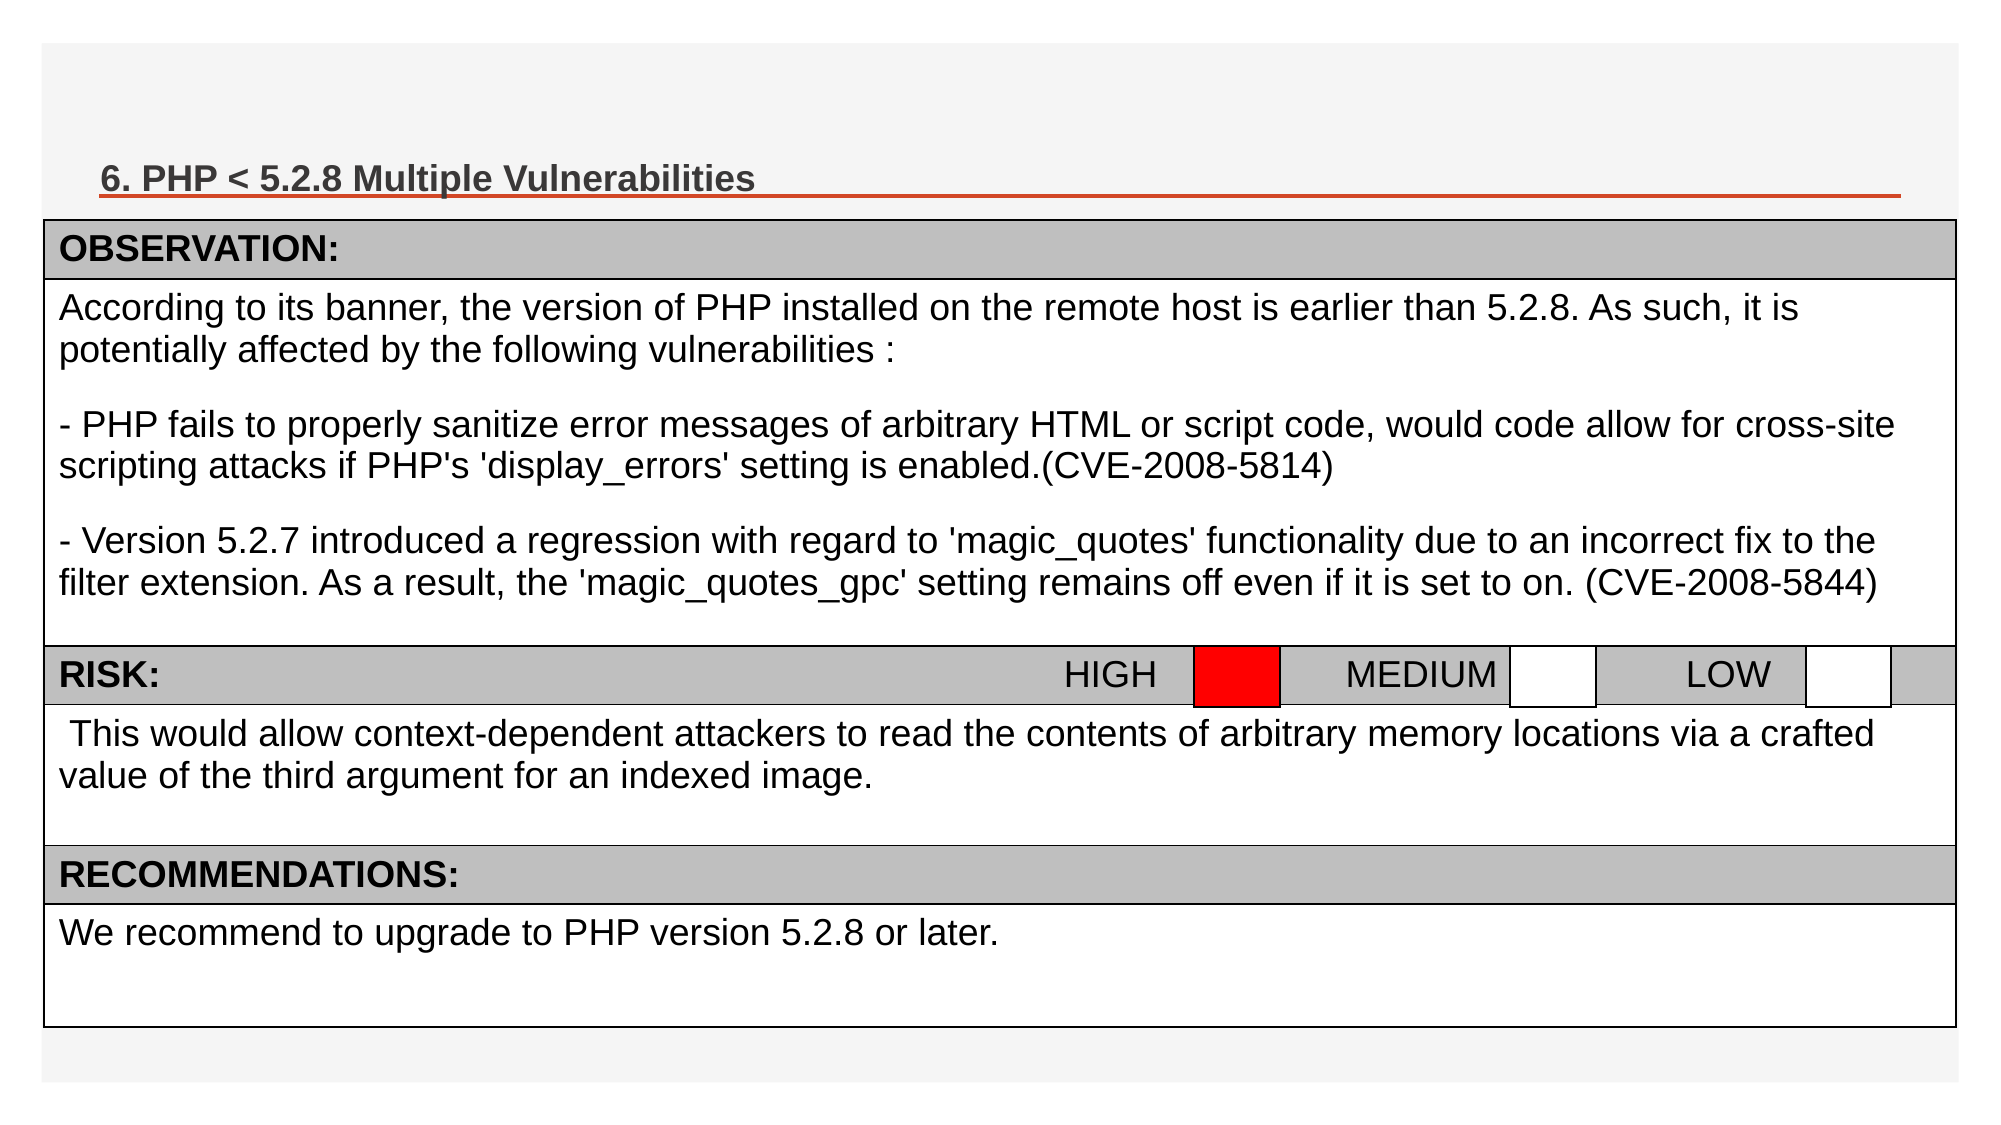

# 6. PHP < 5.2.8 Multiple Vulnerabilities
| OBSERVATION: |
| --- |
| According to its banner, the version of PHP installed on the remote host is earlier than 5.2.8. As such, it is potentially affected by the following vulnerabilities : - PHP fails to properly sanitize error messages of arbitrary HTML or script code, would code allow for cross-site scripting attacks if PHP's 'display\_errors' setting is enabled.(CVE-2008-5814) - Version 5.2.7 introduced a regression with regard to 'magic\_quotes' functionality due to an incorrect fix to the filter extension. As a result, the 'magic\_quotes\_gpc' setting remains off even if it is set to on. (CVE-2008-5844) |
| RISK: HIGH MEDIUM LOW |
| This would allow context-dependent attackers to read the contents of arbitrary memory locations via a crafted value of the third argument for an indexed image. |
| RECOMMENDATIONS: |
| We recommend to upgrade to PHP version 5.2.8 or later. |